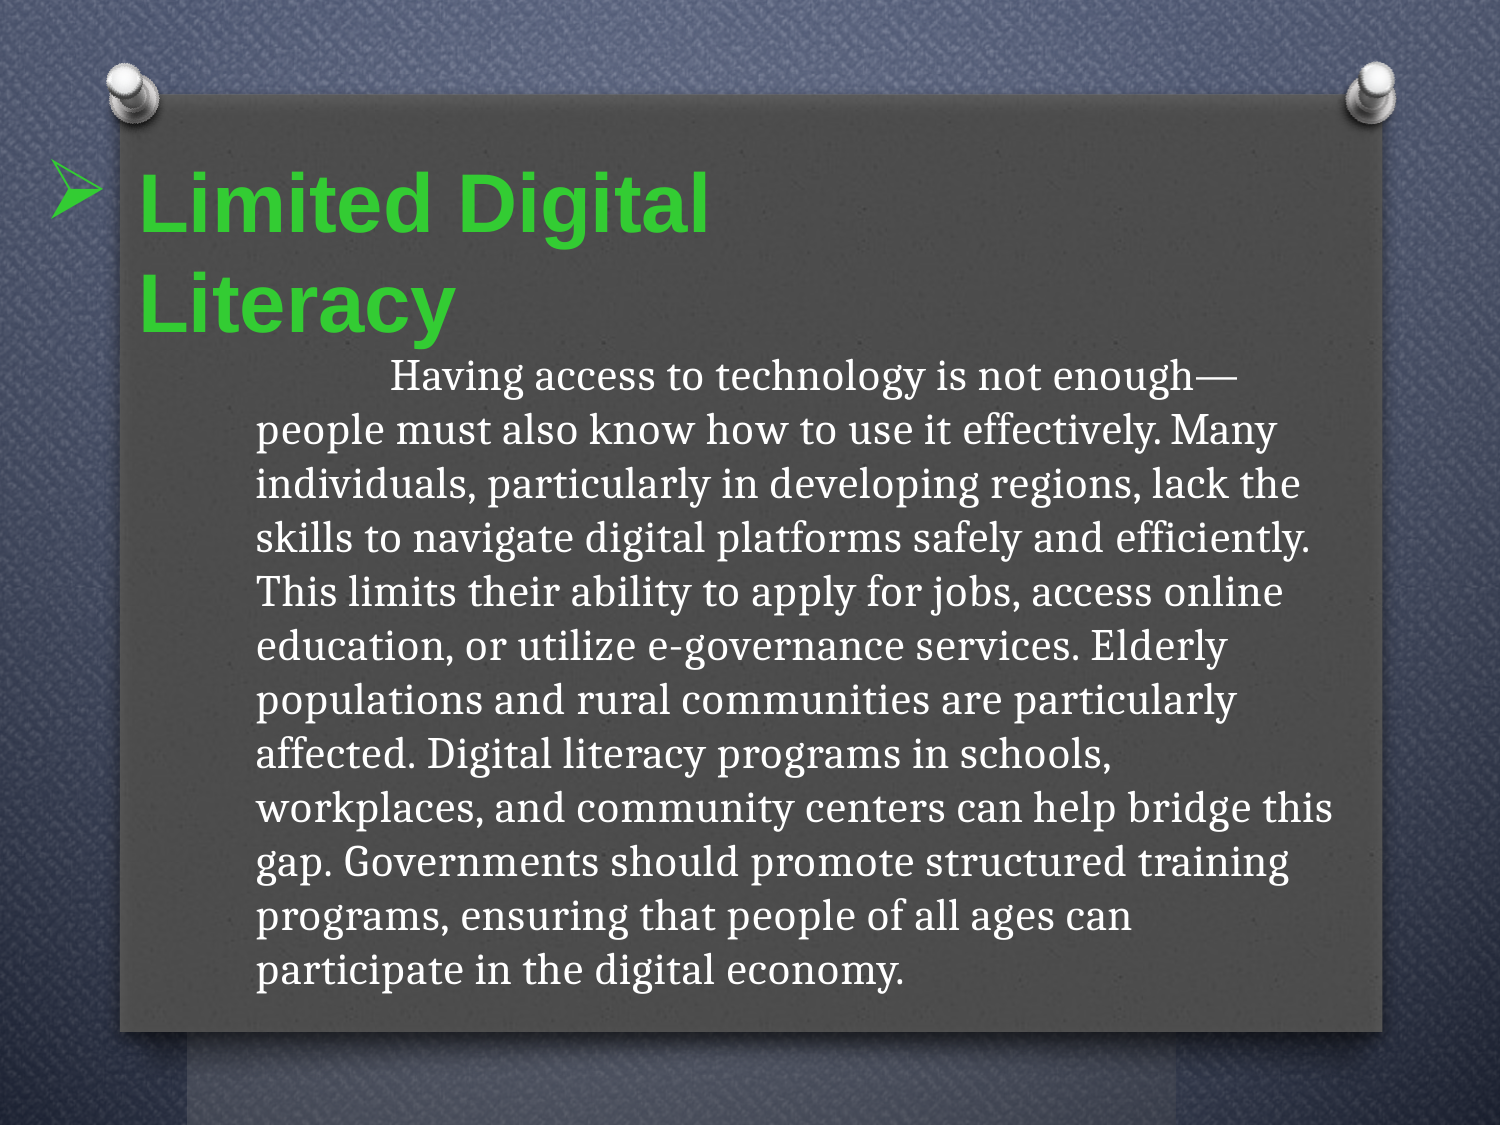

# Limited Digital Literacy
	Having access to technology is not enough—people must also know how to use it effectively. Many individuals, particularly in developing regions, lack the skills to navigate digital platforms safely and efficiently. This limits their ability to apply for jobs, access online education, or utilize e-governance services. Elderly populations and rural communities are particularly affected. Digital literacy programs in schools, workplaces, and community centers can help bridge this gap. Governments should promote structured training programs, ensuring that people of all ages can participate in the digital economy.